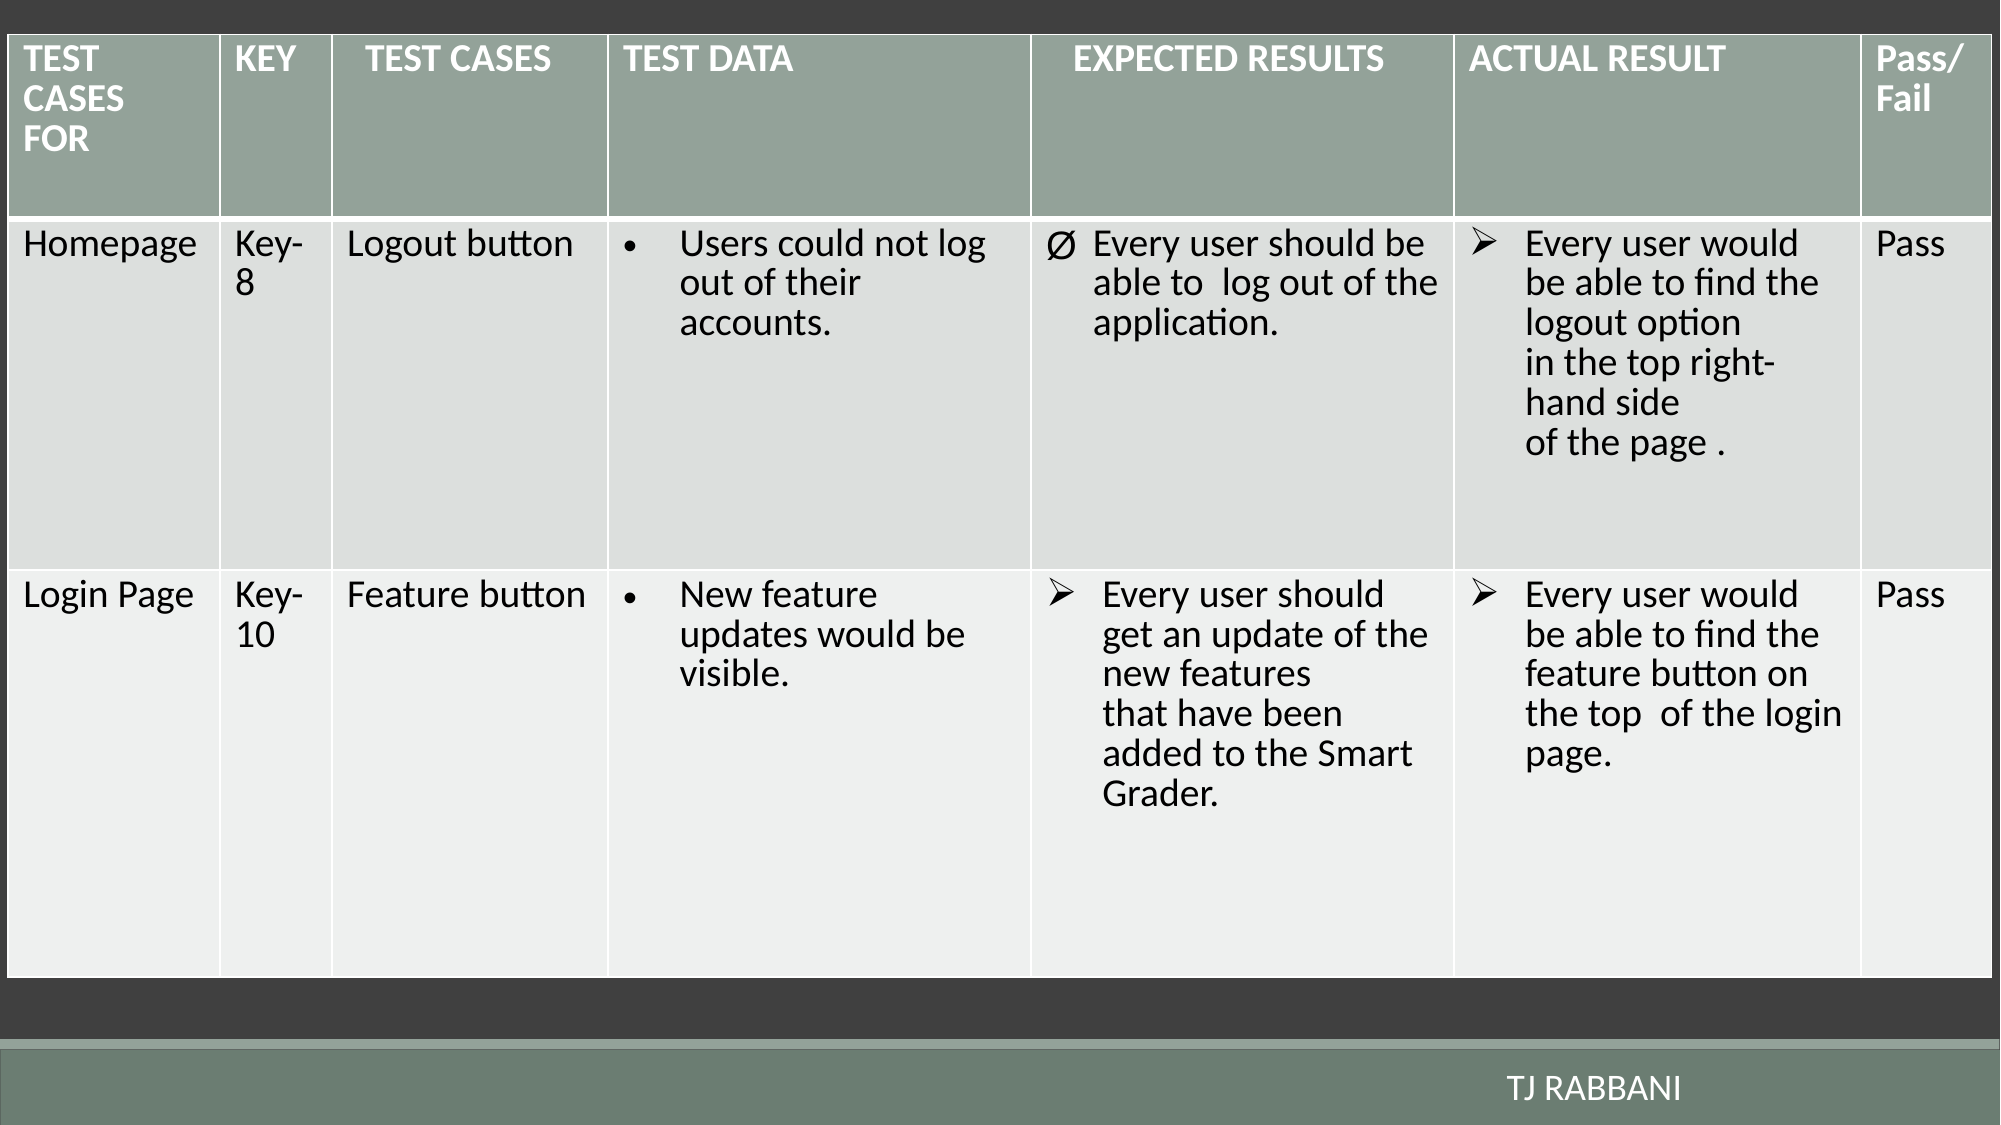

| TEST CASES  FOR​ | KEY | TEST CASES​ | TEST DATA | EXPECTED RESULTS​ | ACTUAL RESULT | Pass/Fail​ |
| --- | --- | --- | --- | --- | --- | --- |
| Homepage​ | Key-8 | Logout button | Users could not log out of their accounts. | Every user should be able to  log out of the application. | Every user would be able to find the logout option in the top right-hand side of the page . | Pass​ |
| ​Login Page | Key-10 | Feature button | New feature updates would be visible. | Every user should get an update of the new features that have been added to the Smart Grader. | Every user would be able to find the feature button on the top  of the login page. | Pass​ |
TJ RABBANI